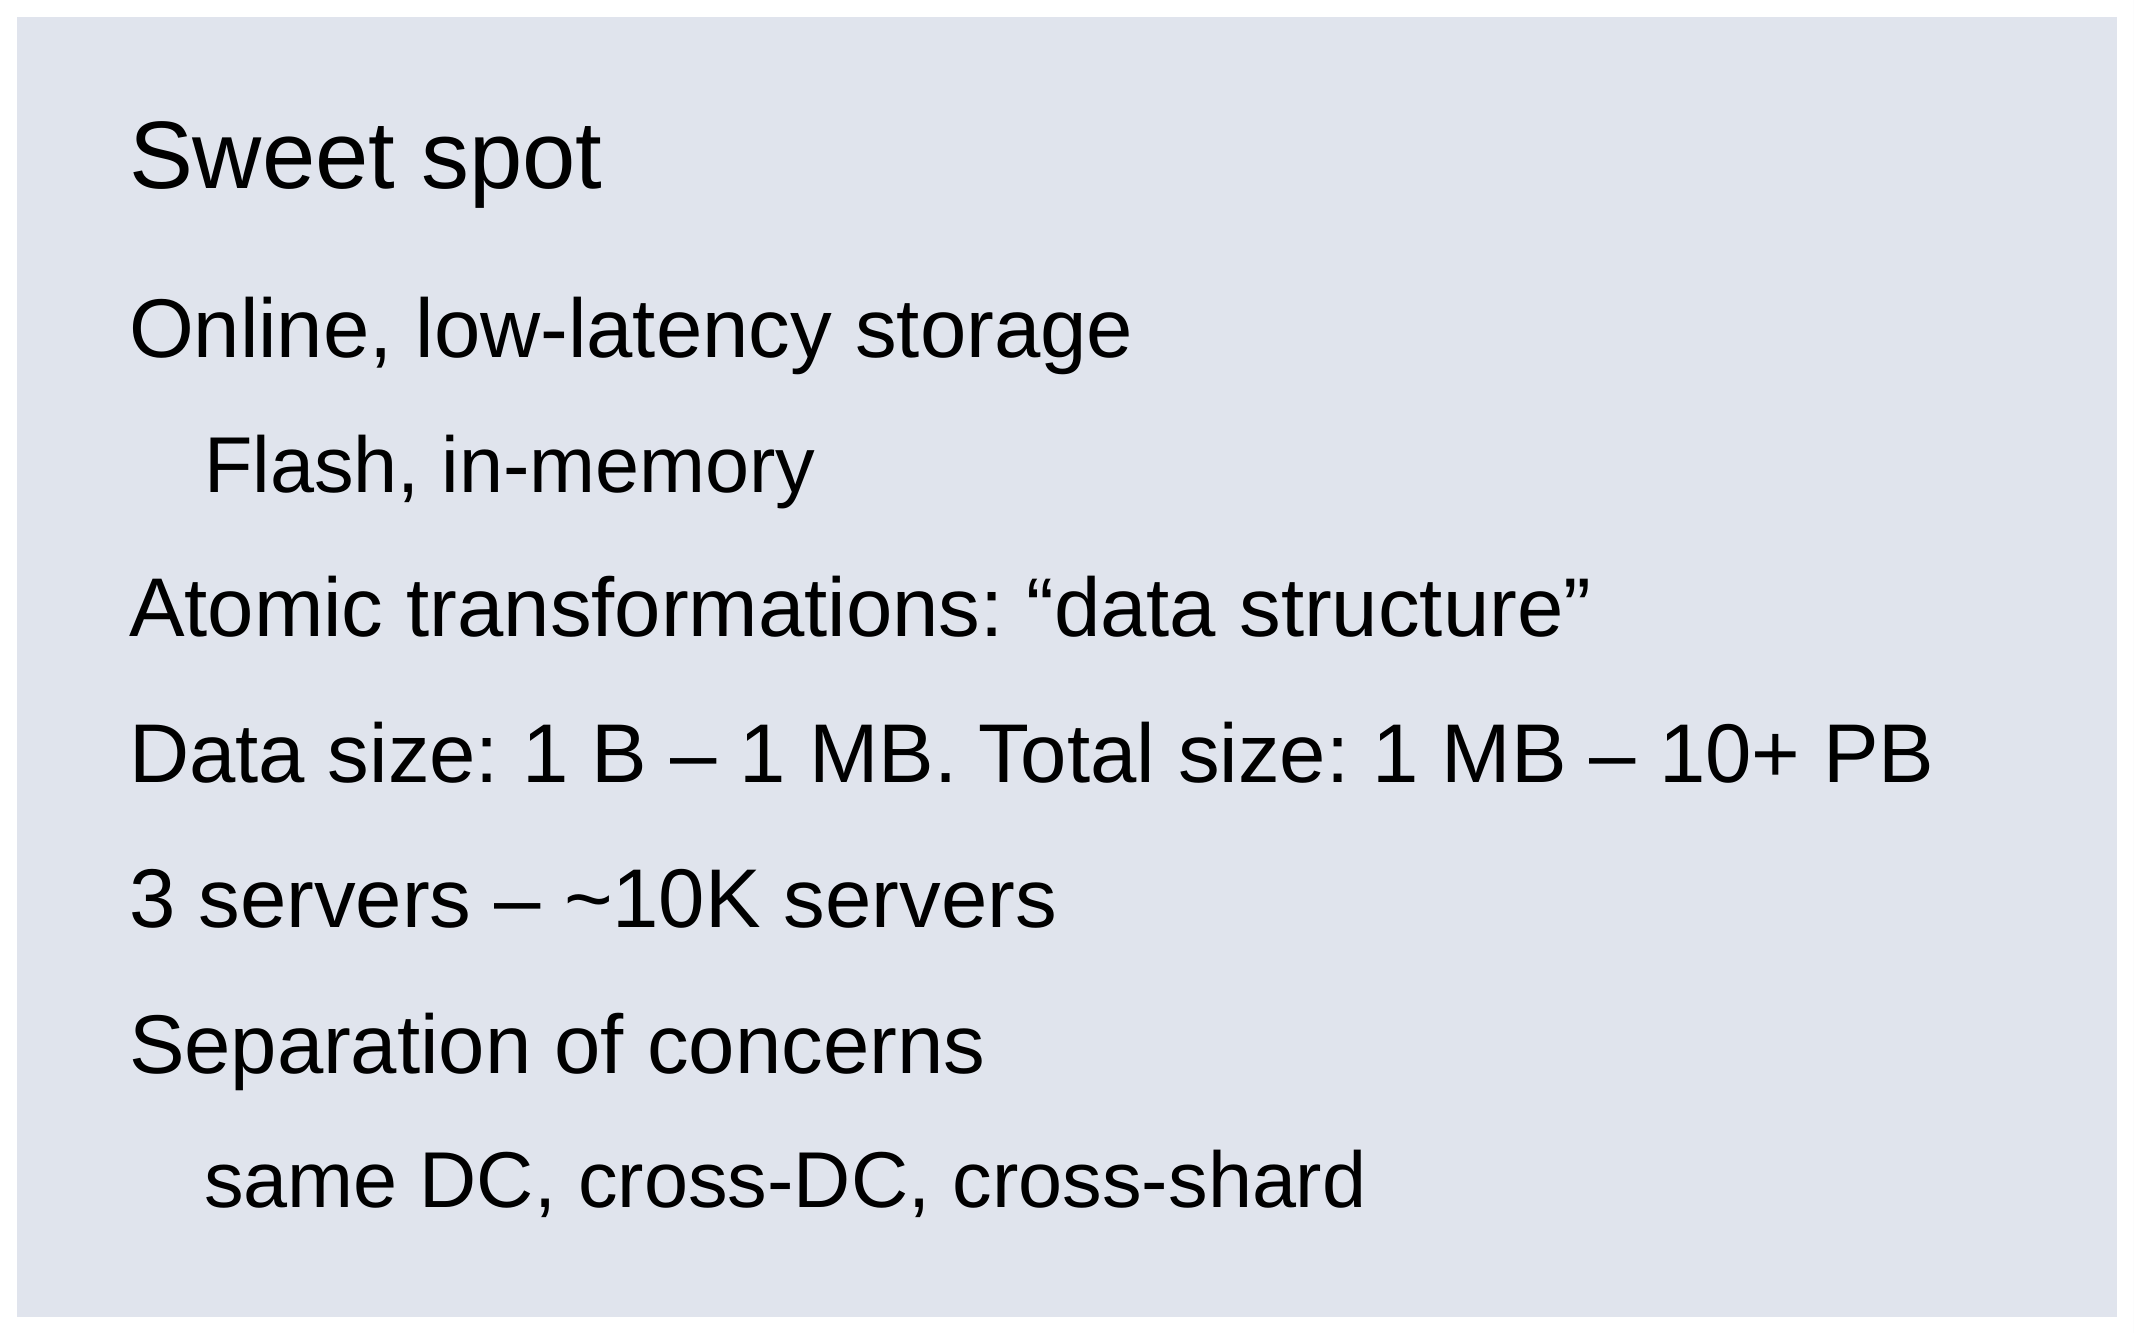

# Sweet spot
Online, low-latency storage
Flash, in-memory
Atomic transformations: “data structure”
Data size: 1 B – 1 MB. Total size: 1 MB – 10+ PB
3 servers – ~10K servers
Separation of concerns
same DC, cross-DC, cross-shard